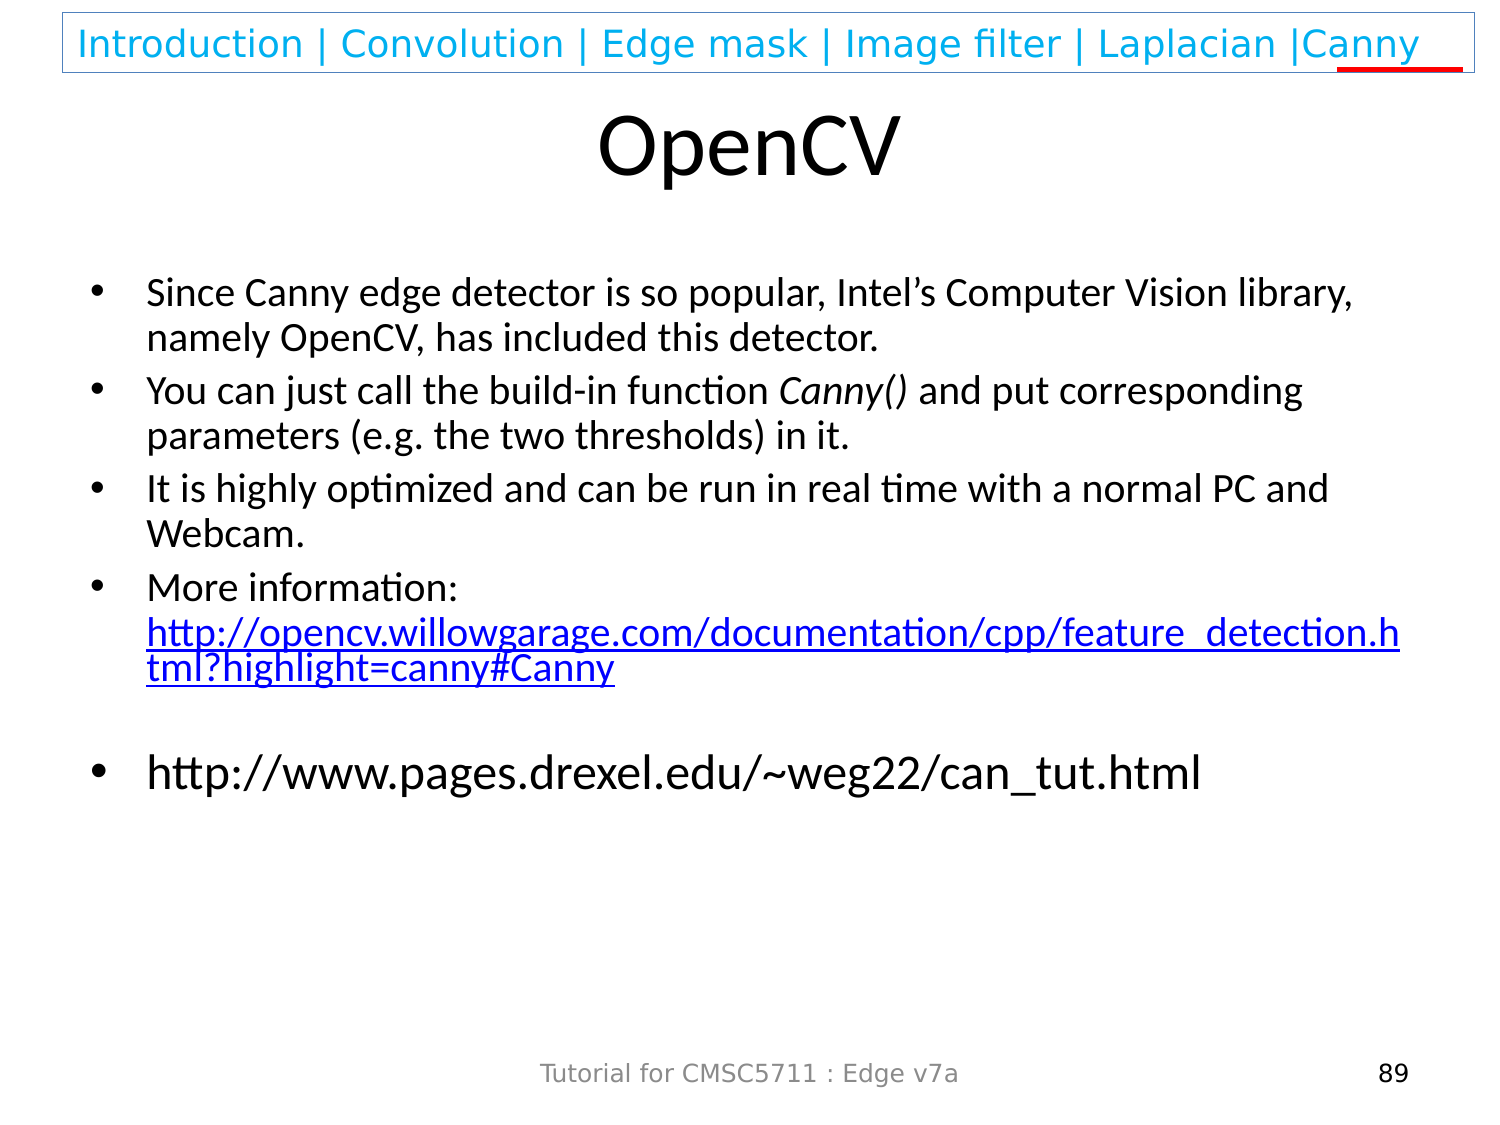

# OpenCV
Since Canny edge detector is so popular, Intel’s Computer Vision library, namely OpenCV, has included this detector.
You can just call the build-in function Canny() and put corresponding parameters (e.g. the two thresholds) in it.
It is highly optimized and can be run in real time with a normal PC and Webcam.
More information:
http://opencv.willowgarage.com/documentation/cpp/feature_detection.html?highlight=canny#Canny
http://www.pages.drexel.edu/~weg22/can_tut.html
Tutorial for CMSC5711 : Edge v7a
89